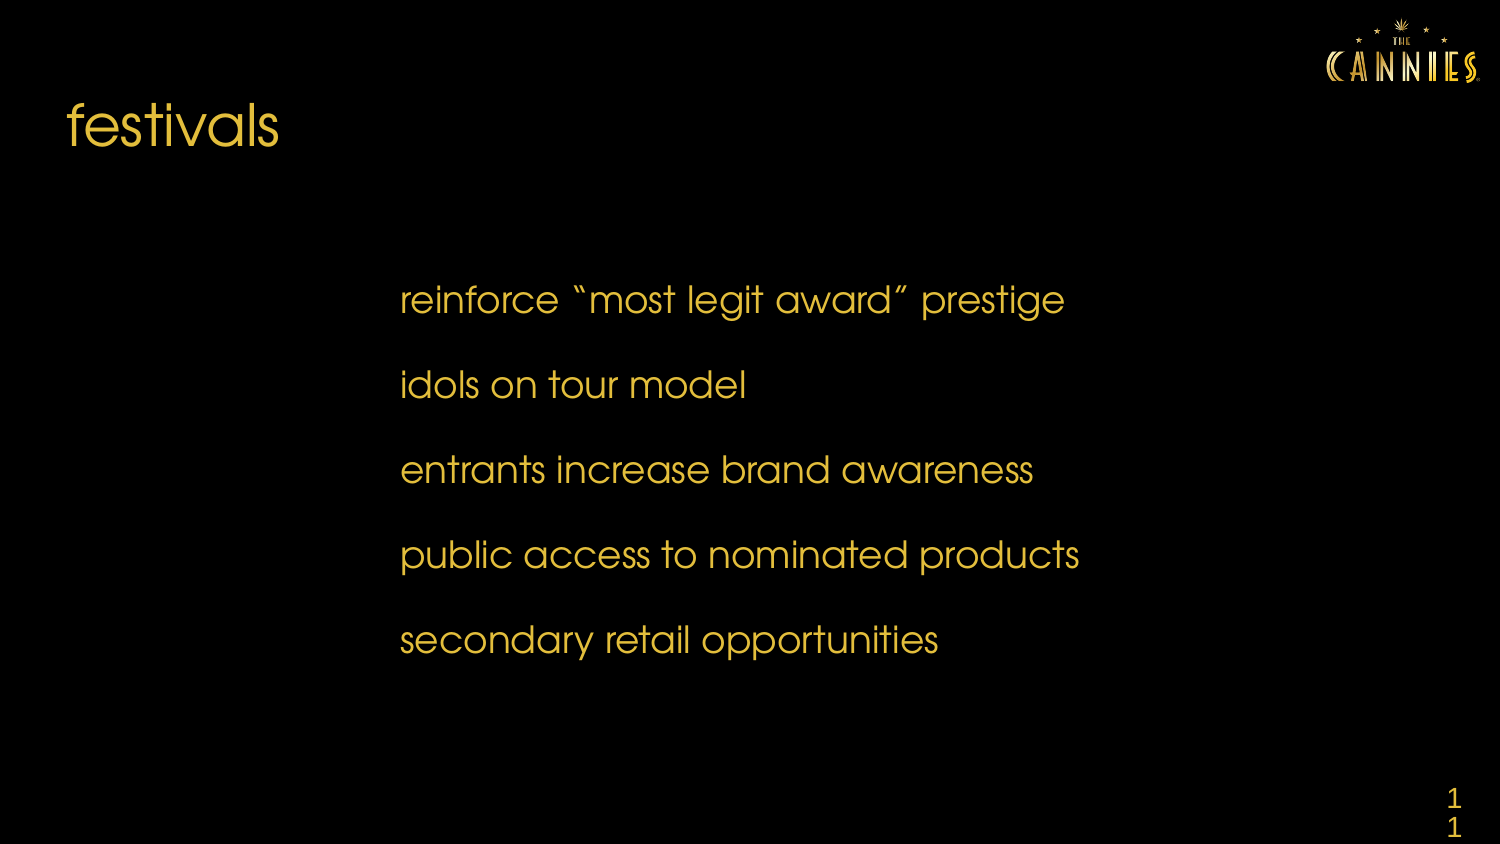

# festivals
reinforce “most legit award” prestige
idols on tour model
entrants increase brand awareness
public access to nominated products
secondary retail opportunities
11